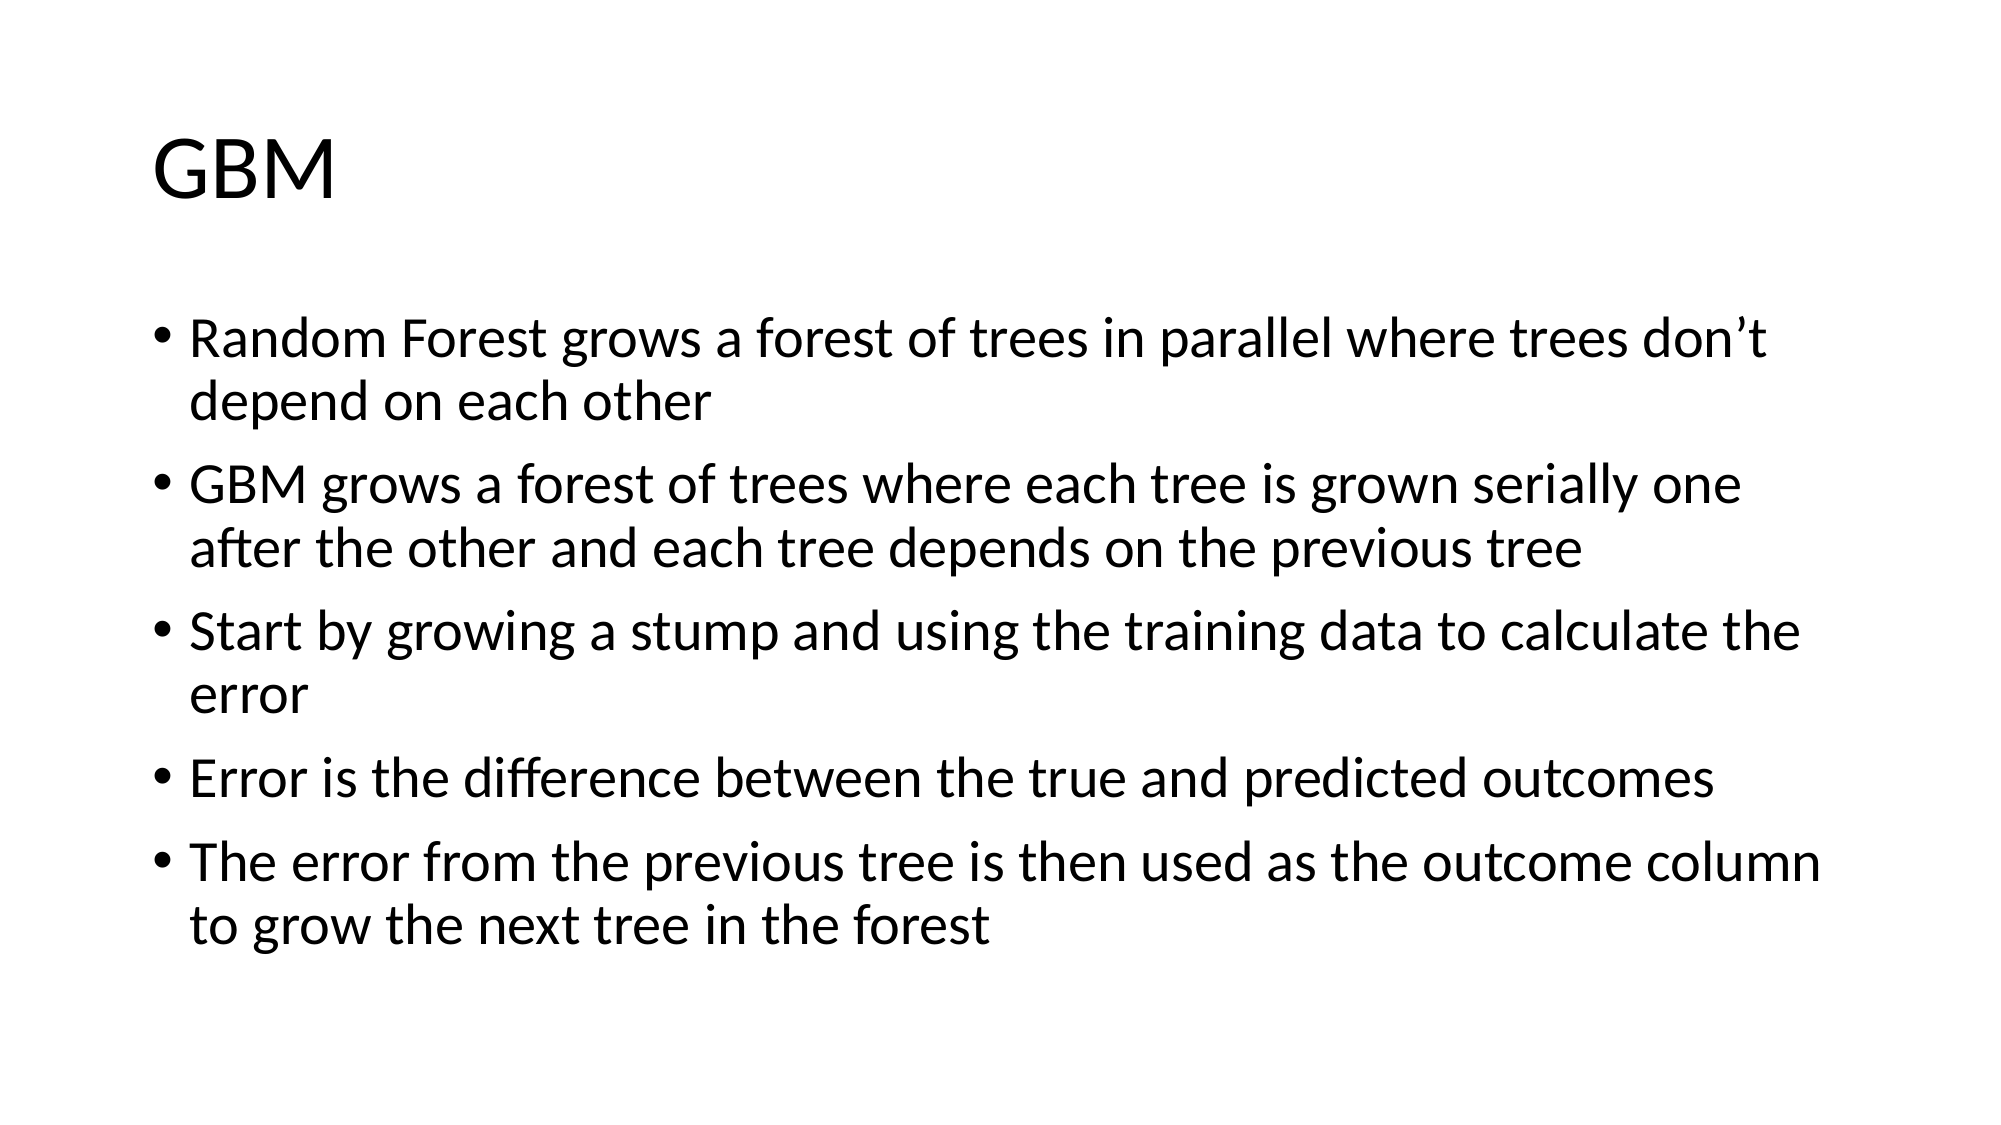

# GBM
Random Forest grows a forest of trees in parallel where trees don’t depend on each other
GBM grows a forest of trees where each tree is grown serially one after the other and each tree depends on the previous tree
Start by growing a stump and using the training data to calculate the error
Error is the difference between the true and predicted outcomes
The error from the previous tree is then used as the outcome column to grow the next tree in the forest